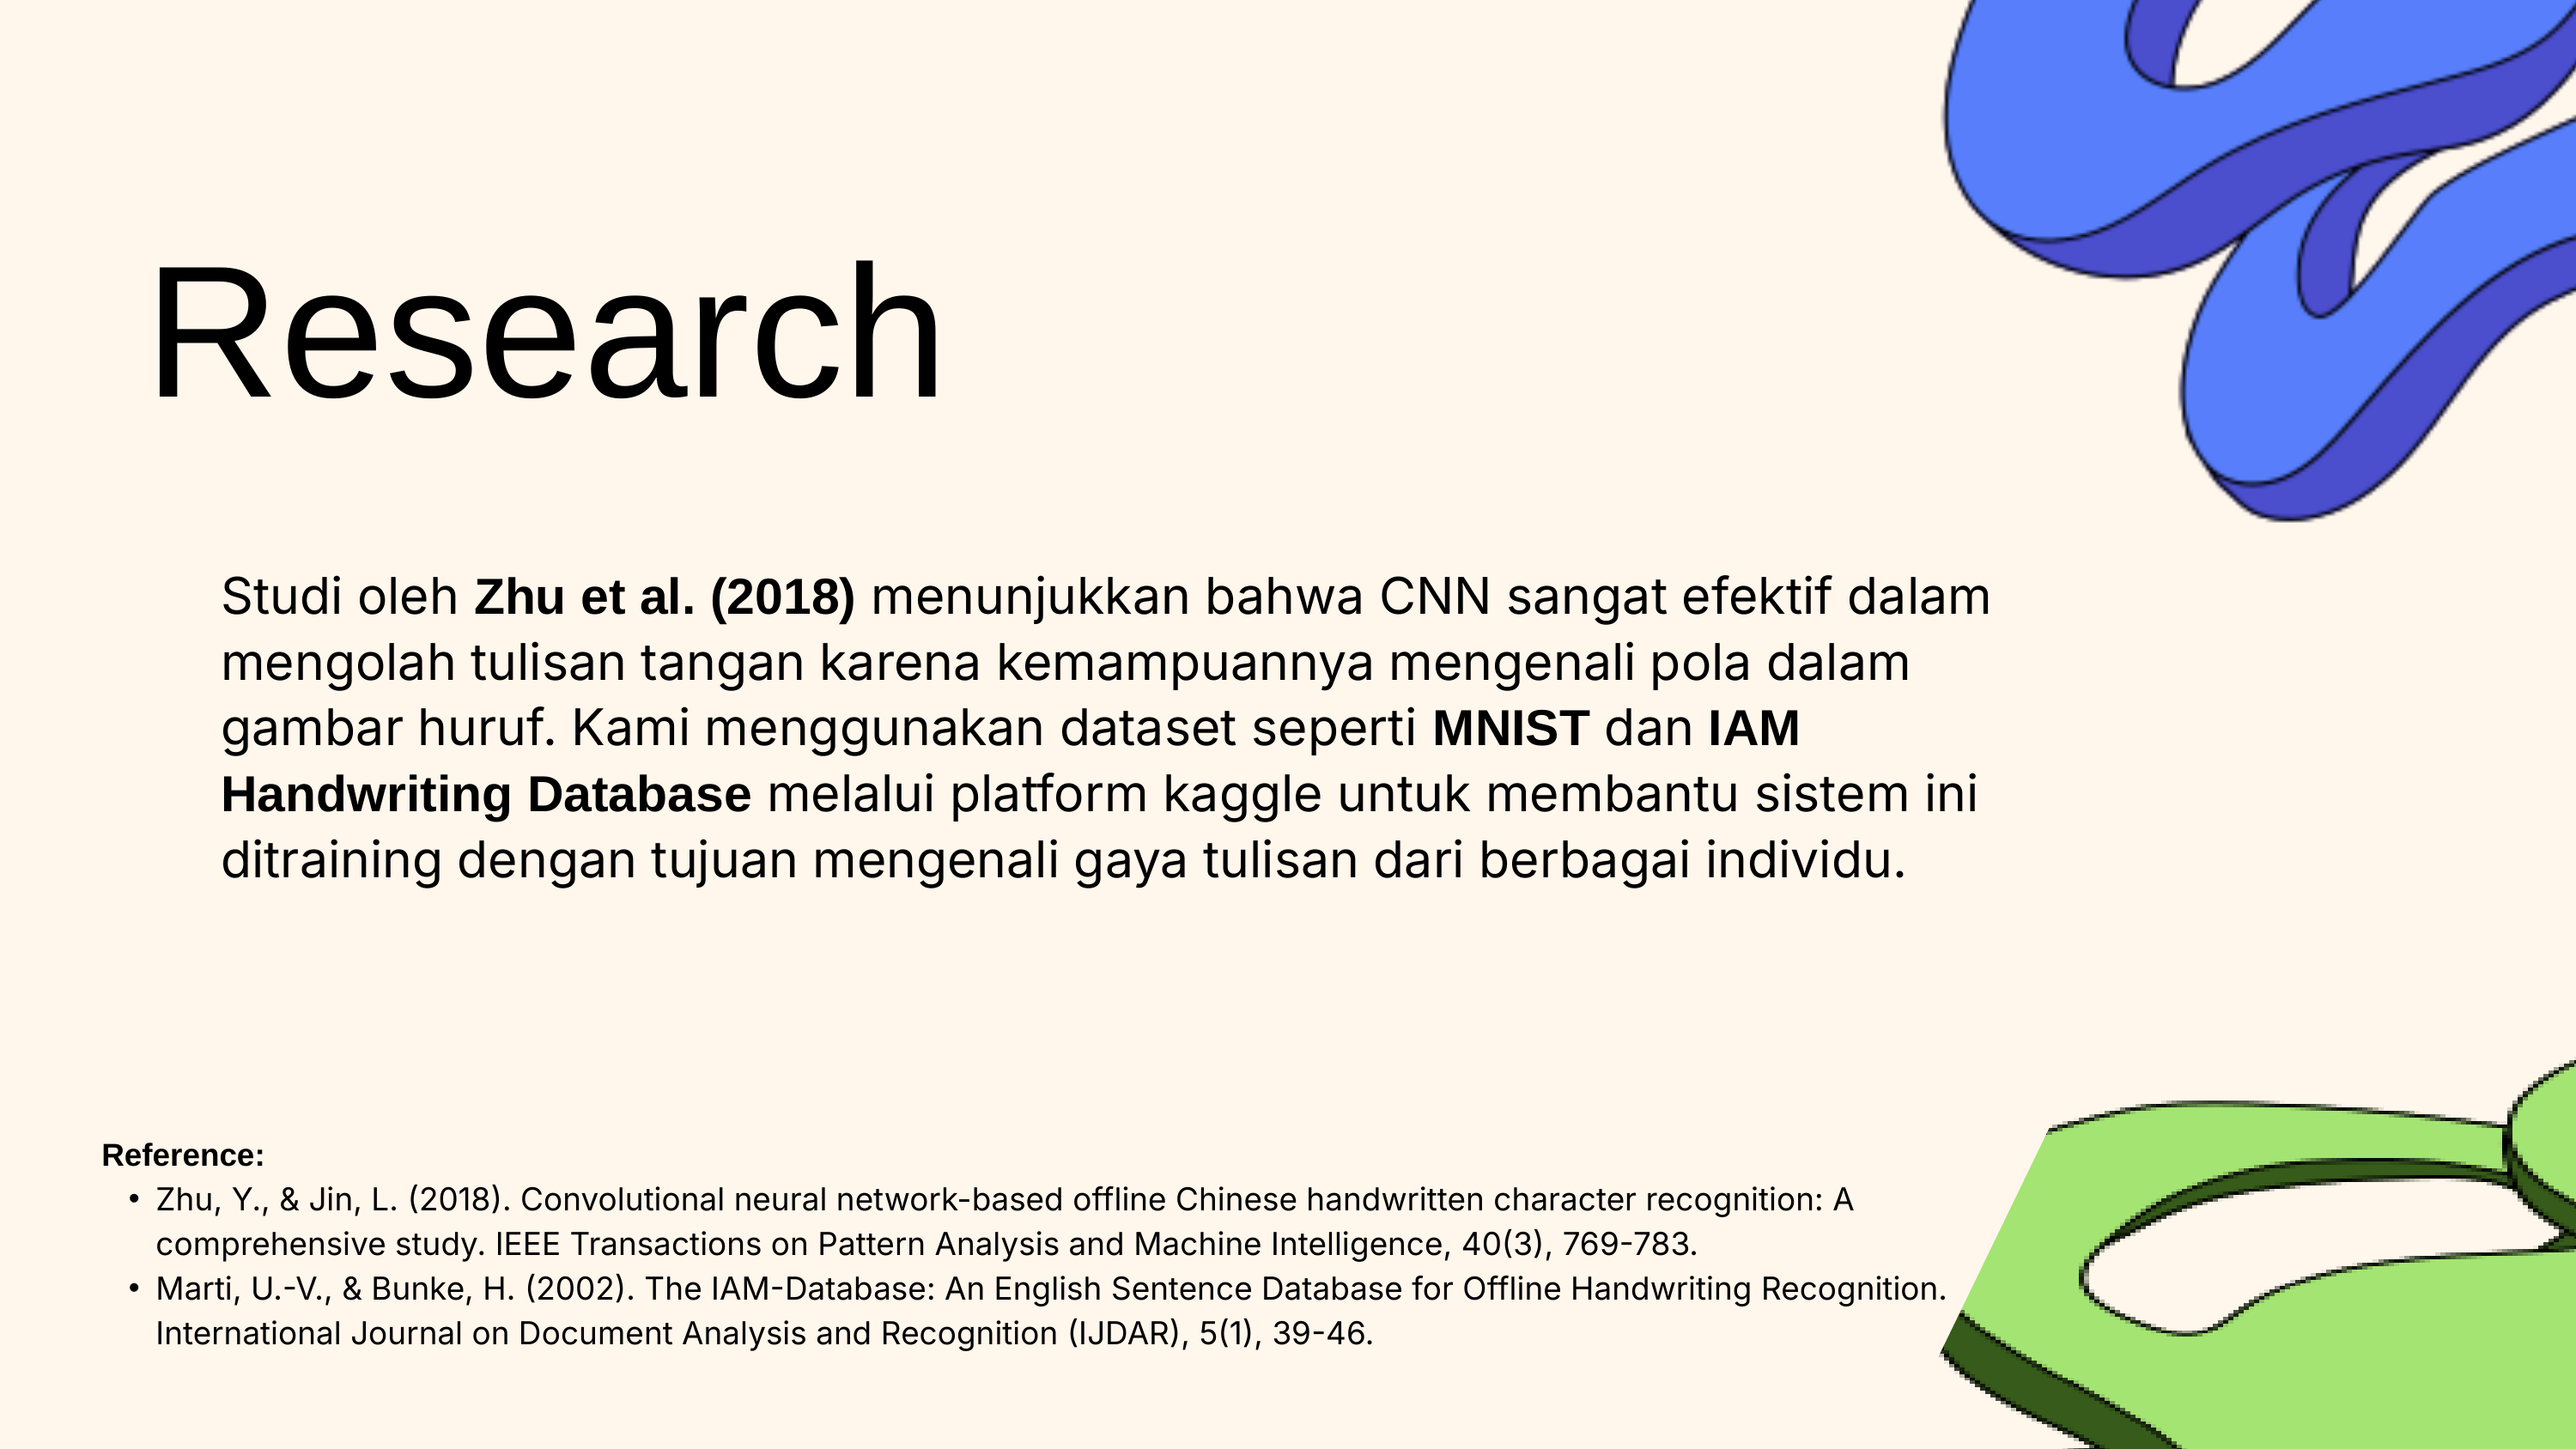

Research
Studi oleh Zhu et al. (2018) menunjukkan bahwa CNN sangat efektif dalam mengolah tulisan tangan karena kemampuannya mengenali pola dalam gambar huruf. Kami menggunakan dataset seperti MNIST dan IAM Handwriting Database melalui platform kaggle untuk membantu sistem ini ditraining dengan tujuan mengenali gaya tulisan dari berbagai individu.

Reference:
Zhu, Y., & Jin, L. (2018). Convolutional neural network-based offline Chinese handwritten character recognition: A comprehensive study. IEEE Transactions on Pattern Analysis and Machine Intelligence, 40(3), 769-783.
Marti, U.-V., & Bunke, H. (2002). The IAM-Database: An English Sentence Database for Offline Handwriting Recognition. International Journal on Document Analysis and Recognition (IJDAR), 5(1), 39-46.